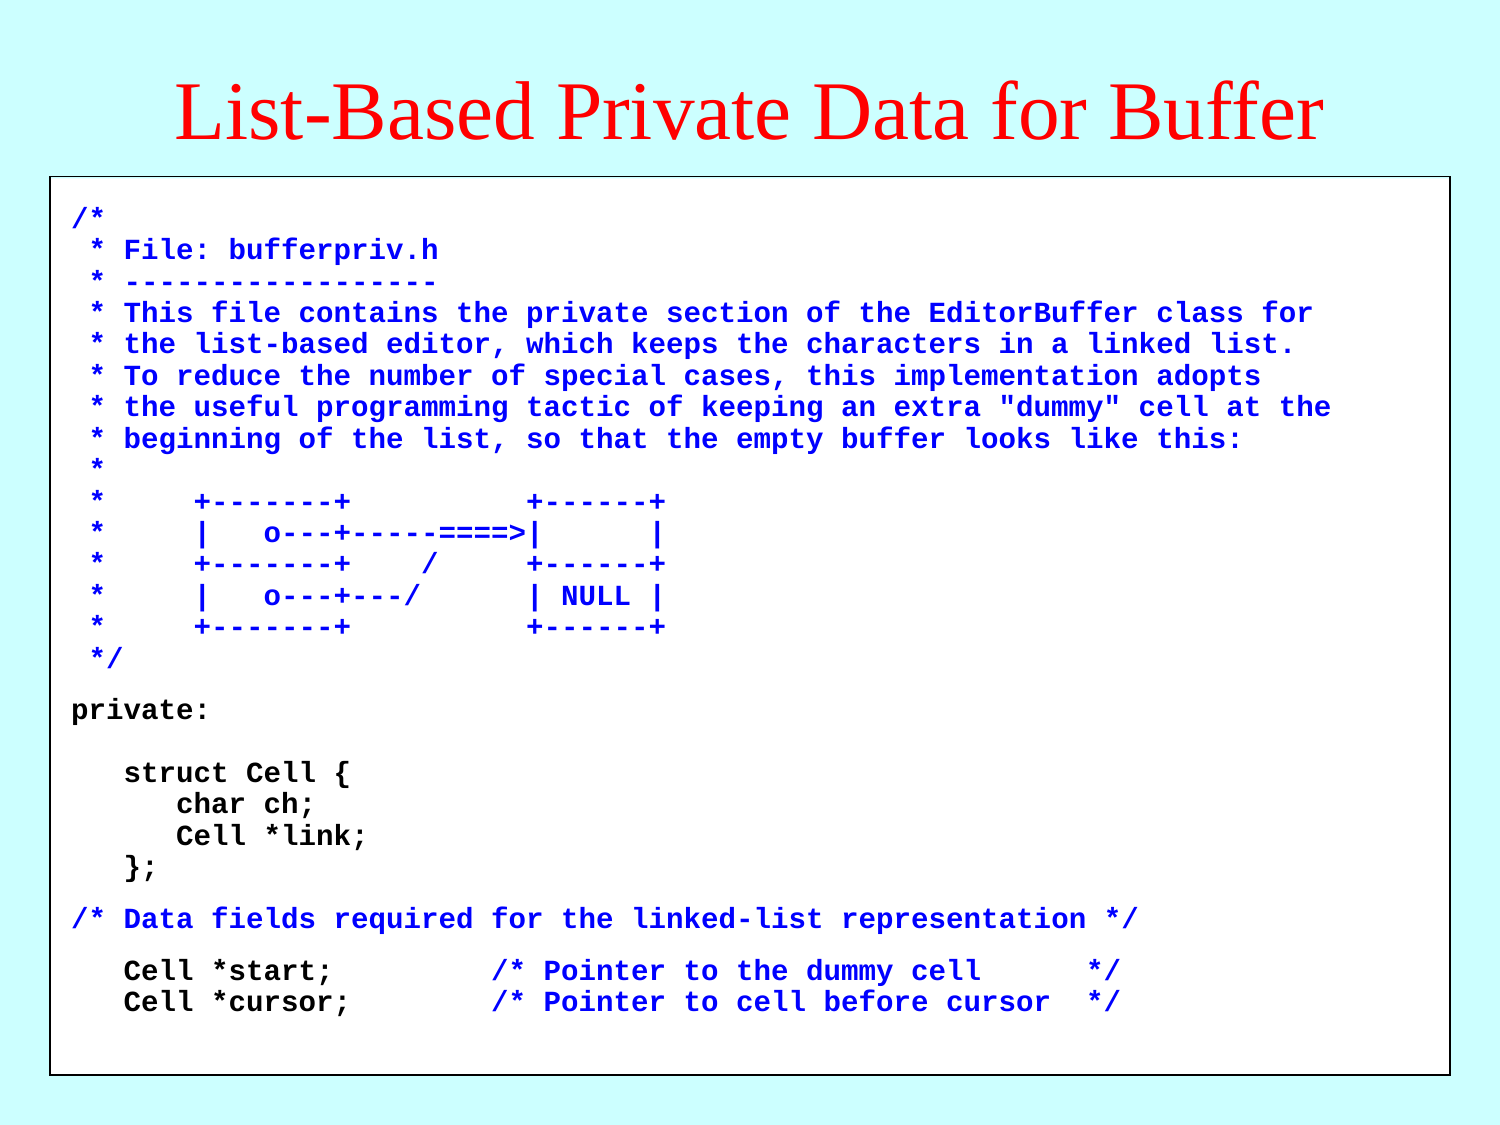

# List-Based Private Data for Buffer

/*
 * File: bufferpriv.h
 * ------------------
 * This file contains the private section of the EditorBuffer class for
 * the list-based editor, which keeps the characters in a linked list.
 * To reduce the number of special cases, this implementation adopts
 * the useful programming tactic of keeping an extra "dummy" cell at the
 * beginning of the list, so that the empty buffer looks like this:
 *
 *     +-------+          +------+
 *     |   o---+-----====>|      |
 *     +-------+    /     +------+
 *     |   o---+---/      | NULL |
 *     +-------+          +------+
 */

private:

   struct Cell {
      char ch;
      Cell *link;
   };

/* Data fields required for the linked-list representation */

   Cell *start;         /* Pointer to the dummy cell      */
   Cell *cursor;        /* Pointer to cell before cursor  */